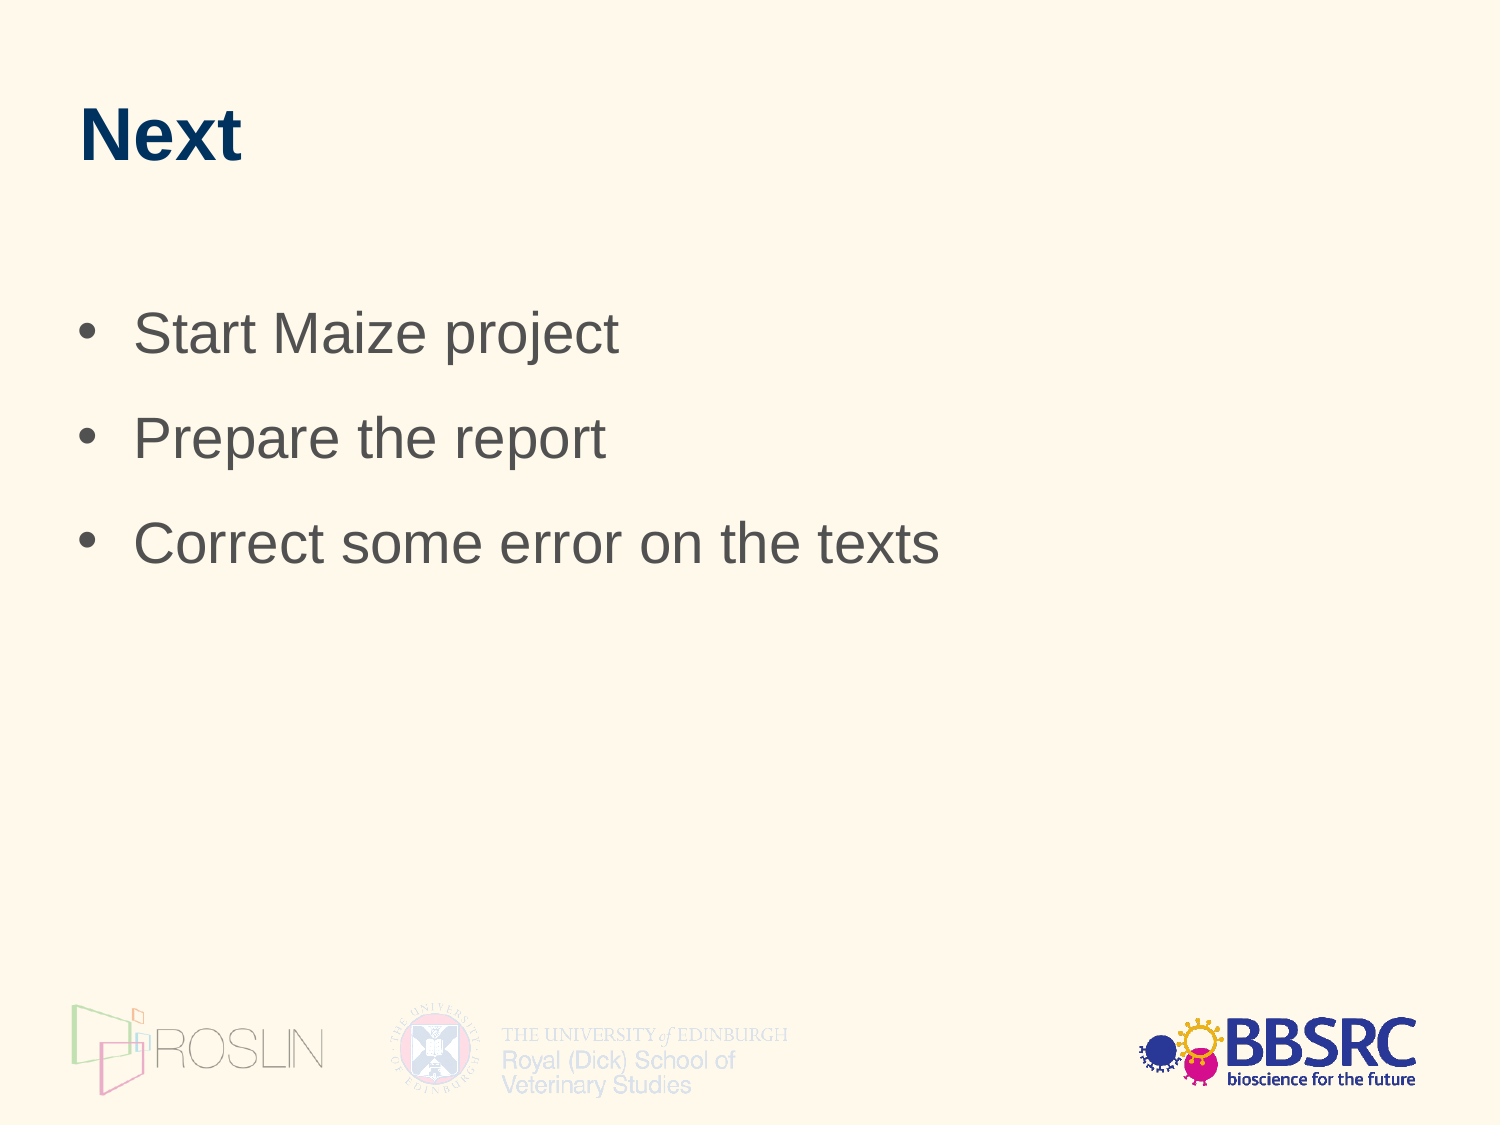

Next
Start Maize project

Prepare the report

Correct some error on the texts